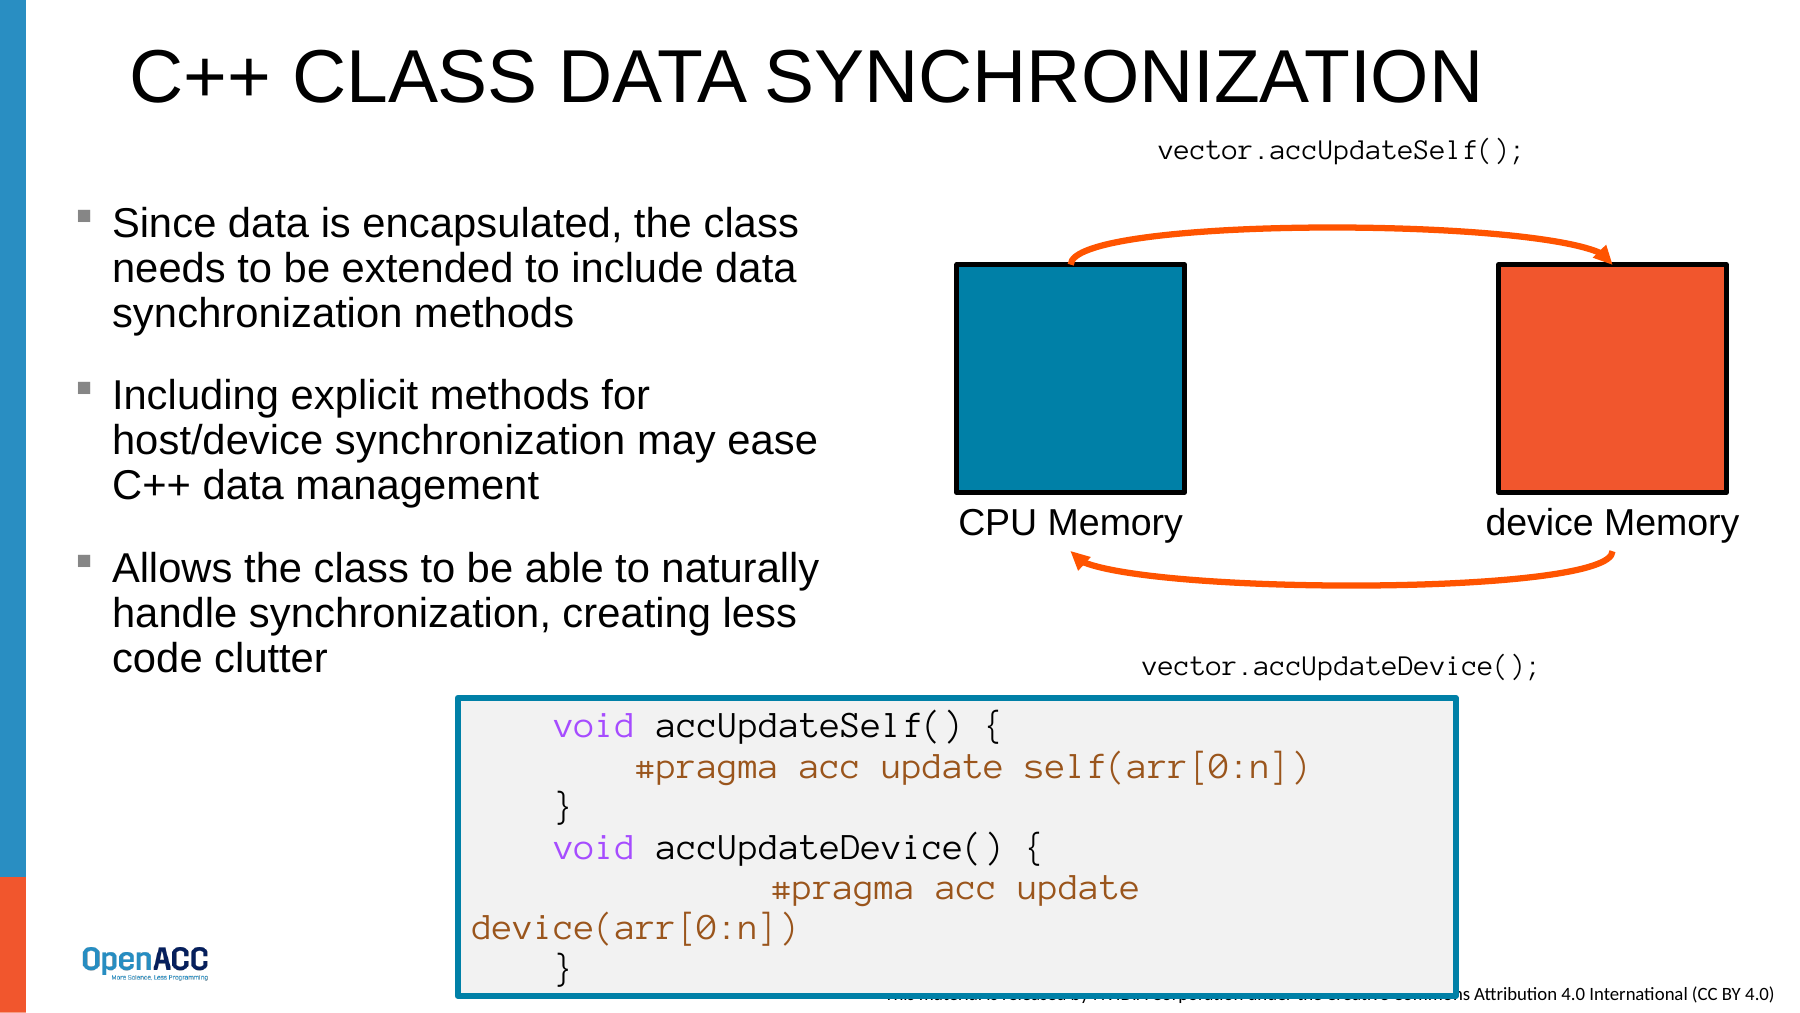

# C++ Class Data SYNCHRONIZATION
vector.accUpdateSelf();
Since data is encapsulated, the class needs to be extended to include data synchronization methods
Including explicit methods for host/device synchronization may ease C++ data management
Allows the class to be able to naturally handle synchronization, creating less code clutter

CPU Memory
device Memory
vector.accUpdateDevice();
    void accUpdateSelf() {
        #pragma acc update self(arr[0:n])
    }
    void accUpdateDevice() {
		#pragma acc update device(arr[0:n])
    }